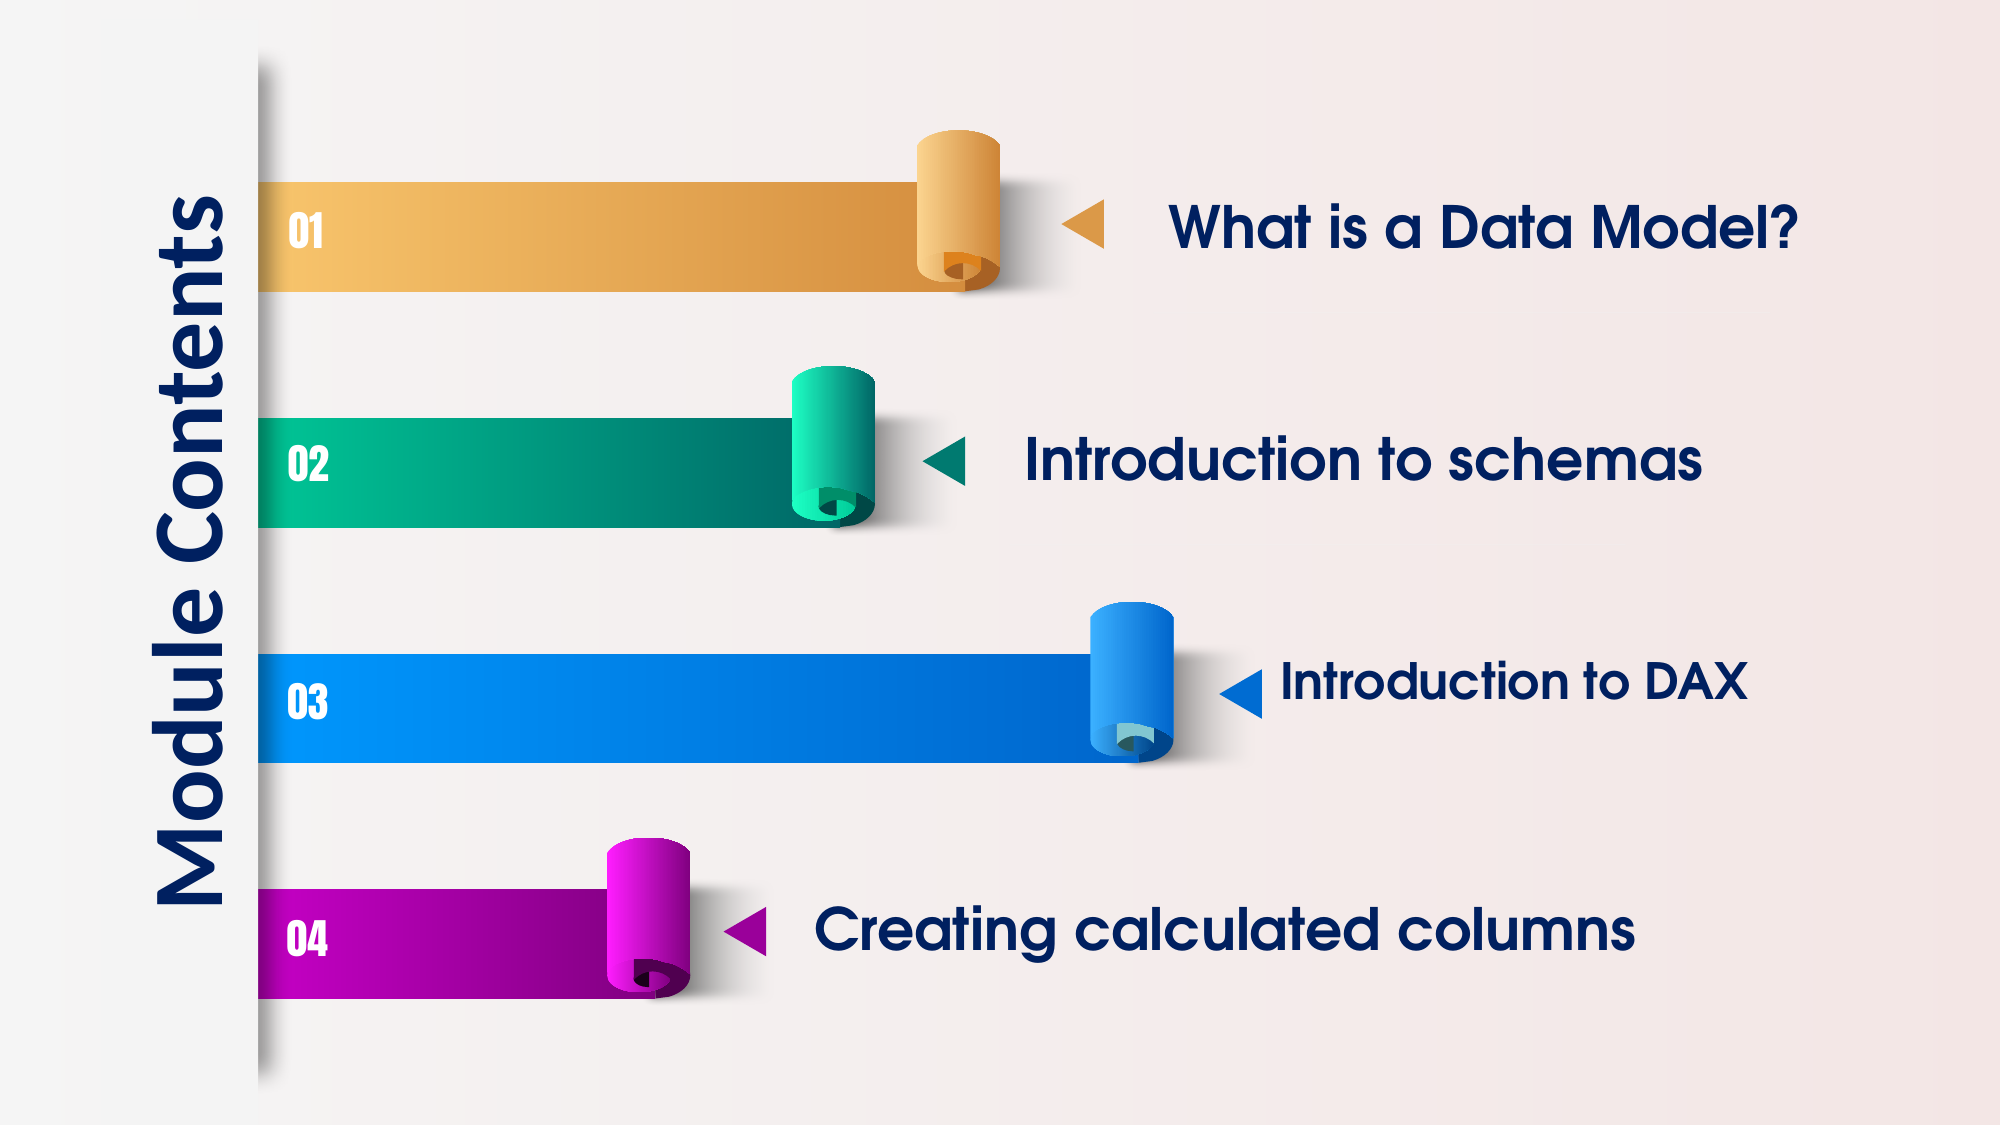

What is a Data Model?

01

Introduction to schemas

02
Module Contents

Introduction to DAX

03

Creating calculated columns

04